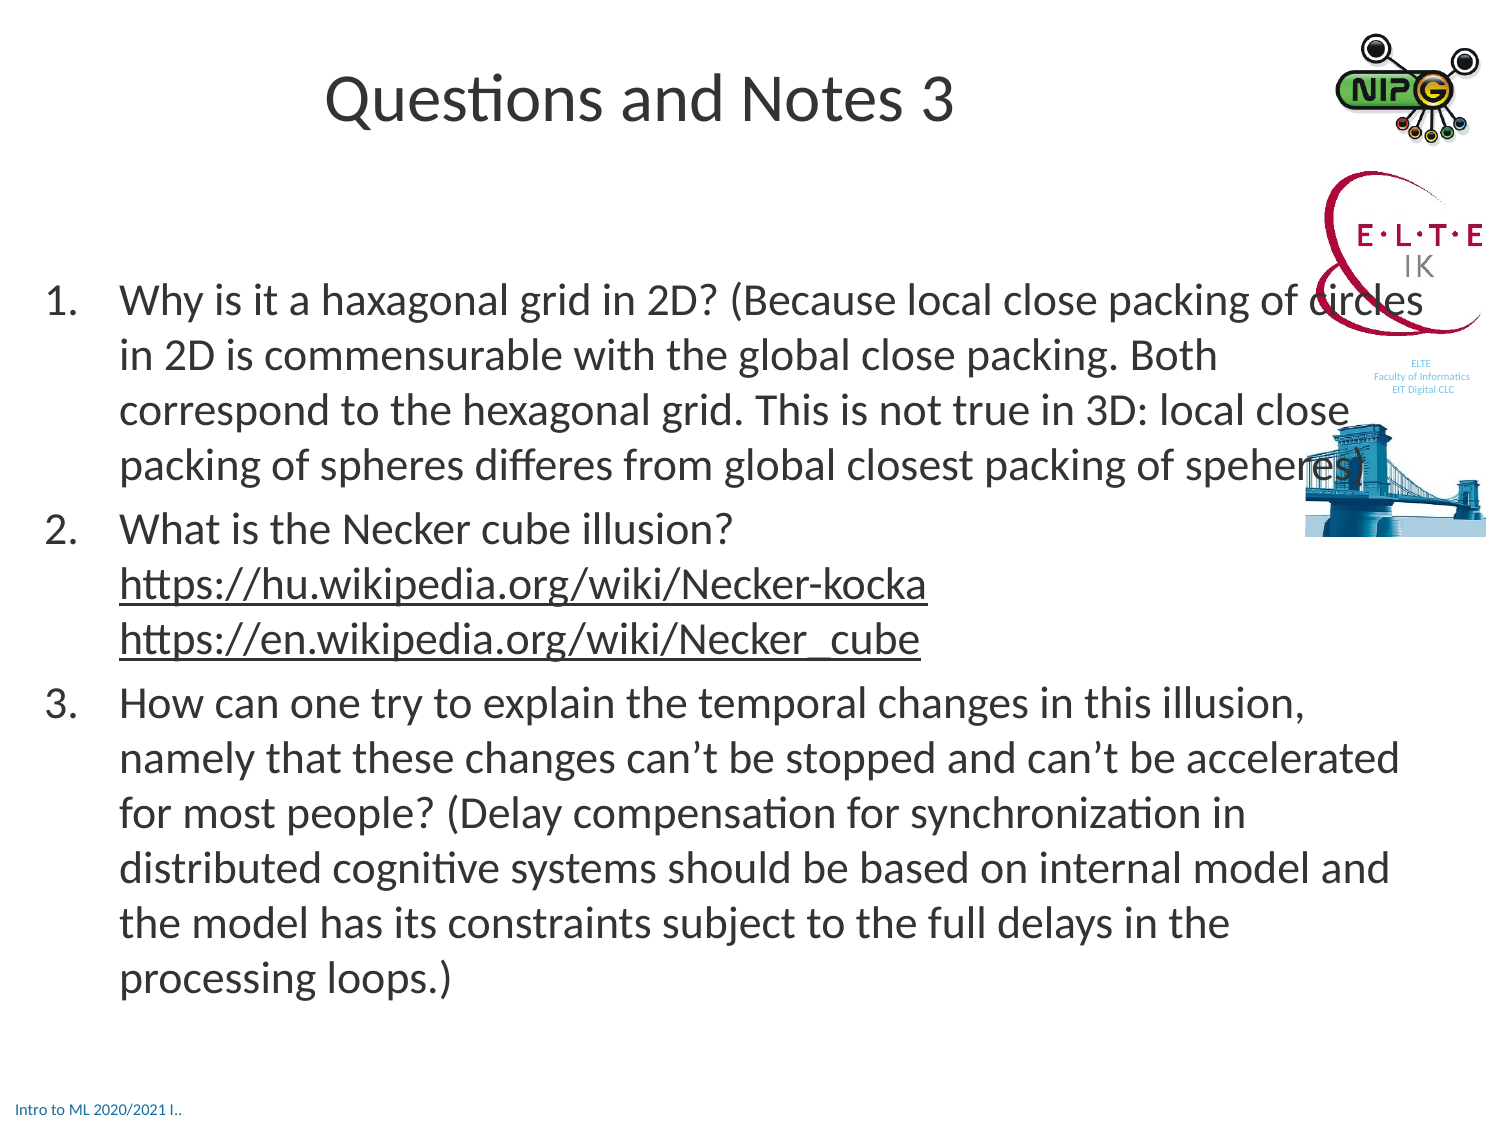

# Questions and Notes 3
Why is it a haxagonal grid in 2D? (Because local close packing of circles in 2D is commensurable with the global close packing. Both correspond to the hexagonal grid. This is not true in 3D: local close packing of spheres differes from global closest packing of speheres)
What is the Necker cube illusion? https://hu.wikipedia.org/wiki/Necker-kocka  https://en.wikipedia.org/wiki/Necker_cube
How can one try to explain the temporal changes in this illusion, namely that these changes can’t be stopped and can’t be accelerated for most people? (Delay compensation for synchronization in distributed cognitive systems should be based on internal model and the model has its constraints subject to the full delays in the processing loops.)